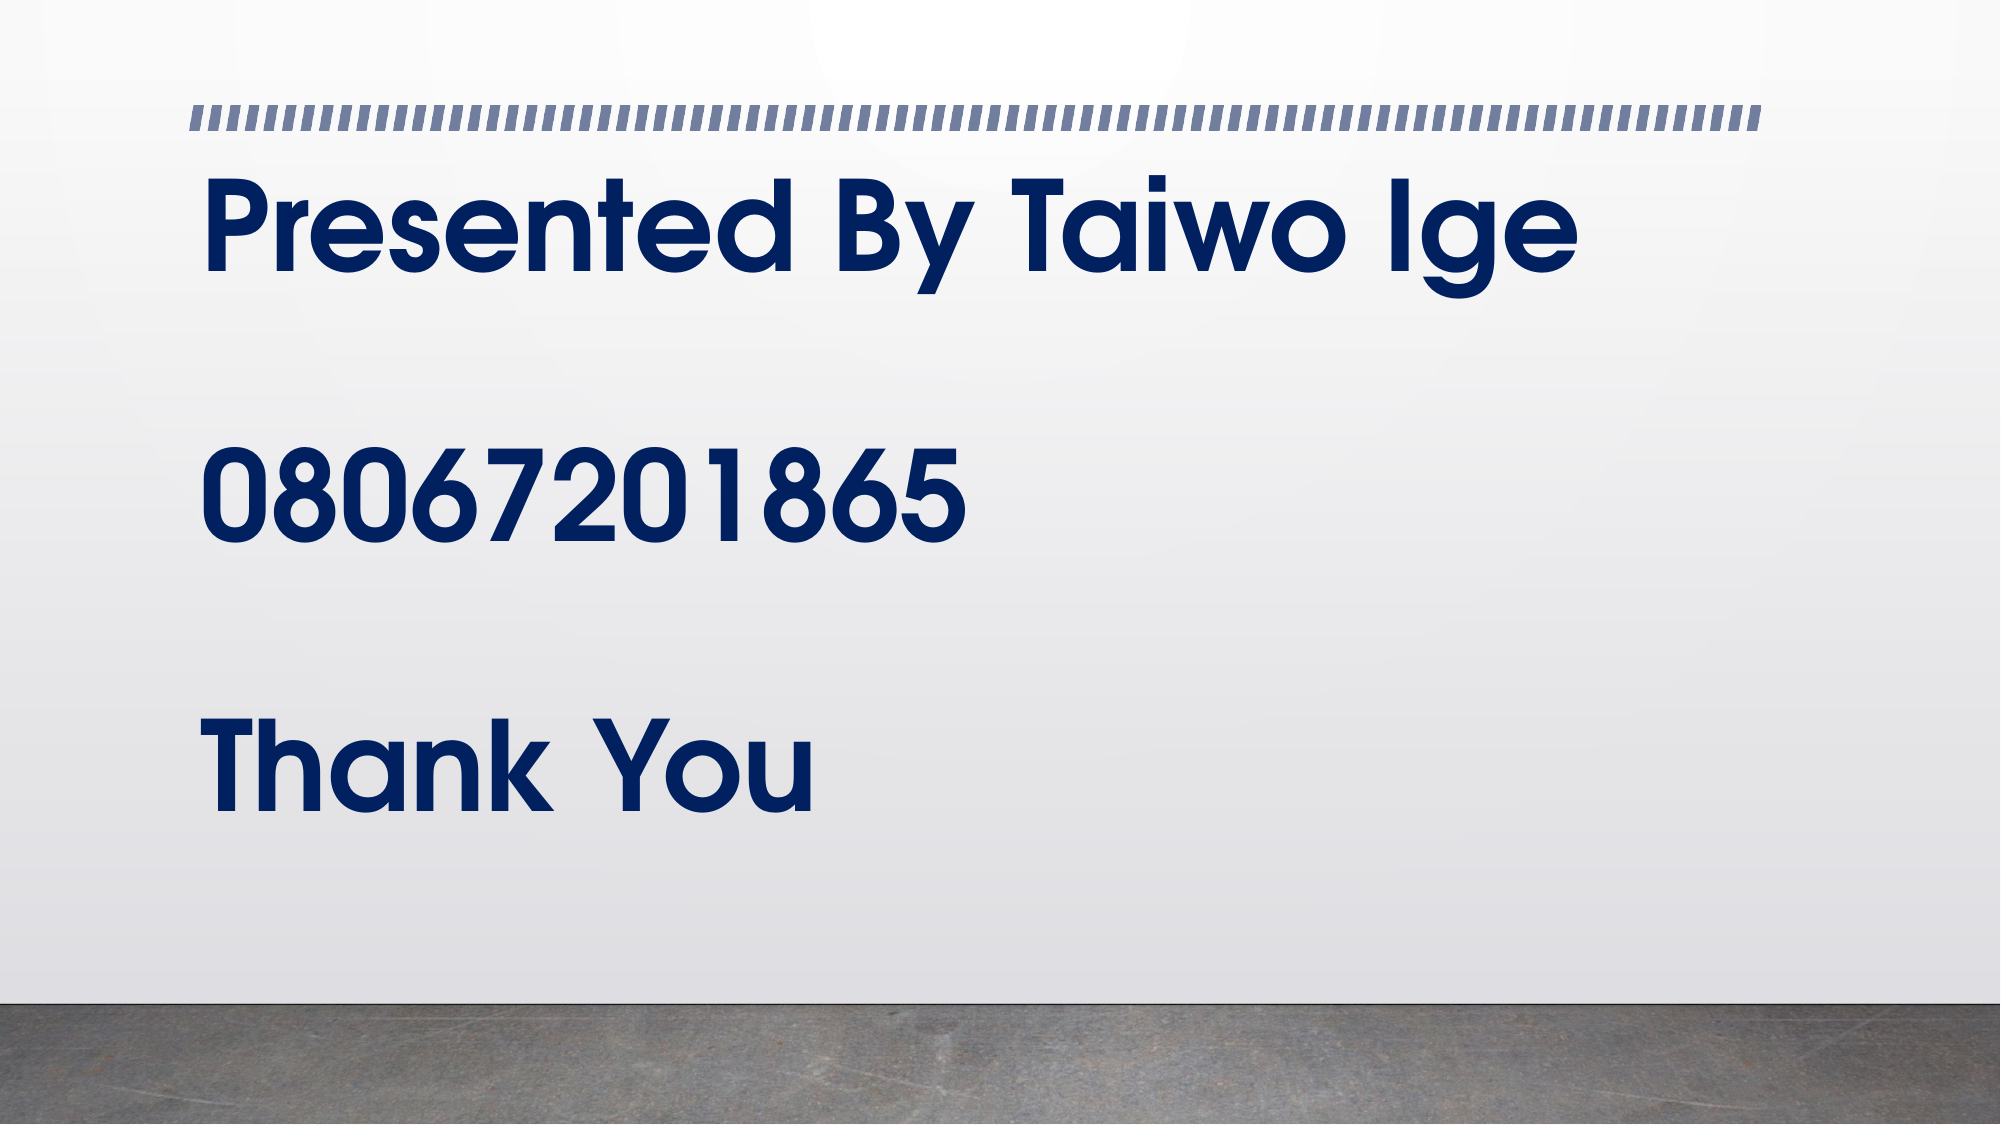

# Presented By Taiwo Ige 08067201865 Thank You